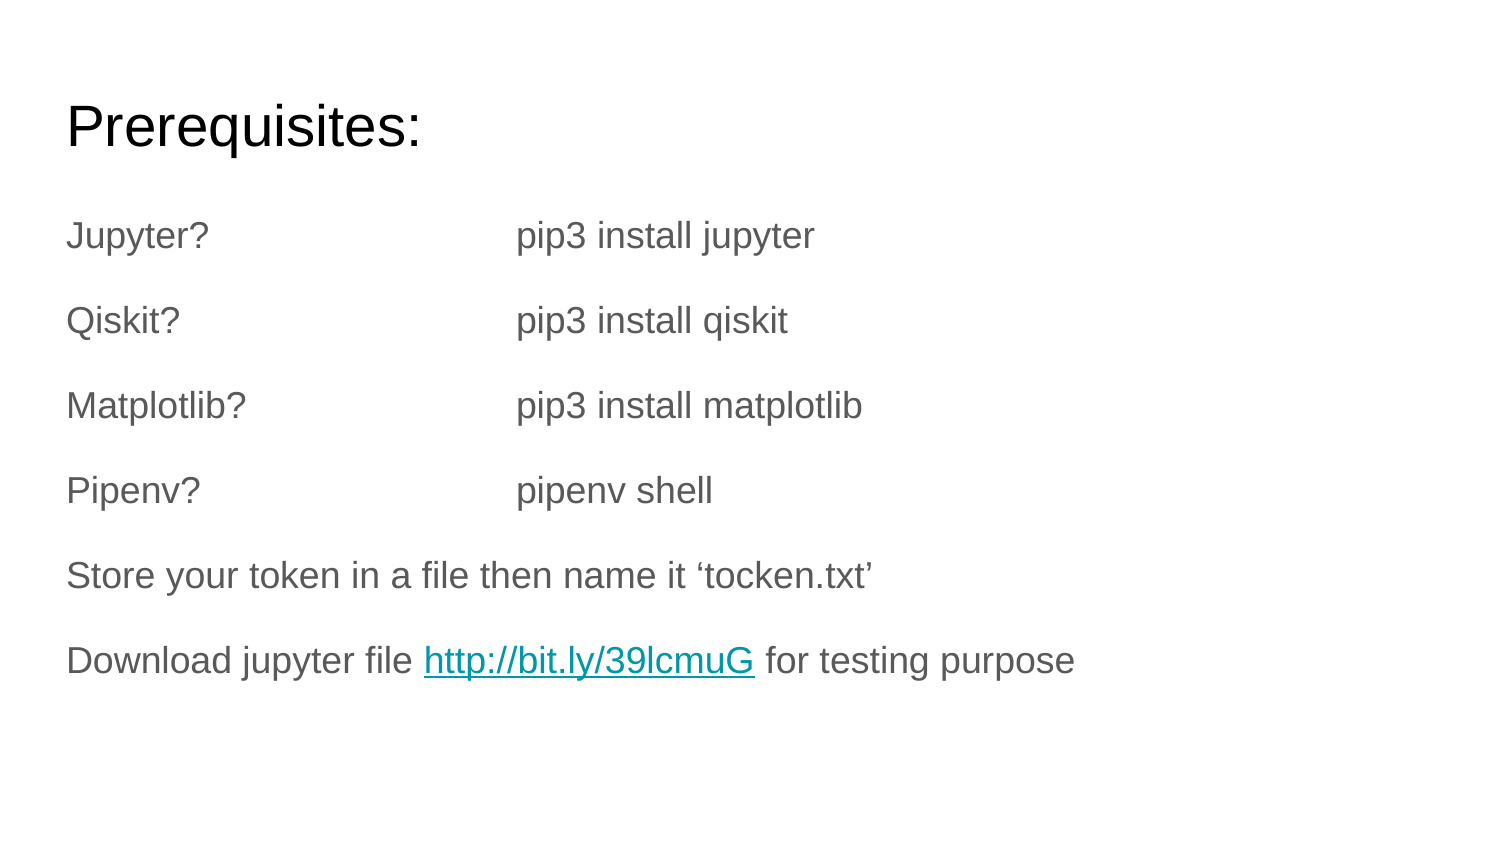

# Prerequisites:
Jupyter? 		pip3 install jupyter
Qiskit?			pip3 install qiskit
Matplotlib?		pip3 install matplotlib
Pipenv? 			pipenv shell
Store your token in a file then name it ‘tocken.txt’
Download jupyter file http://bit.ly/39lcmuG for testing purpose